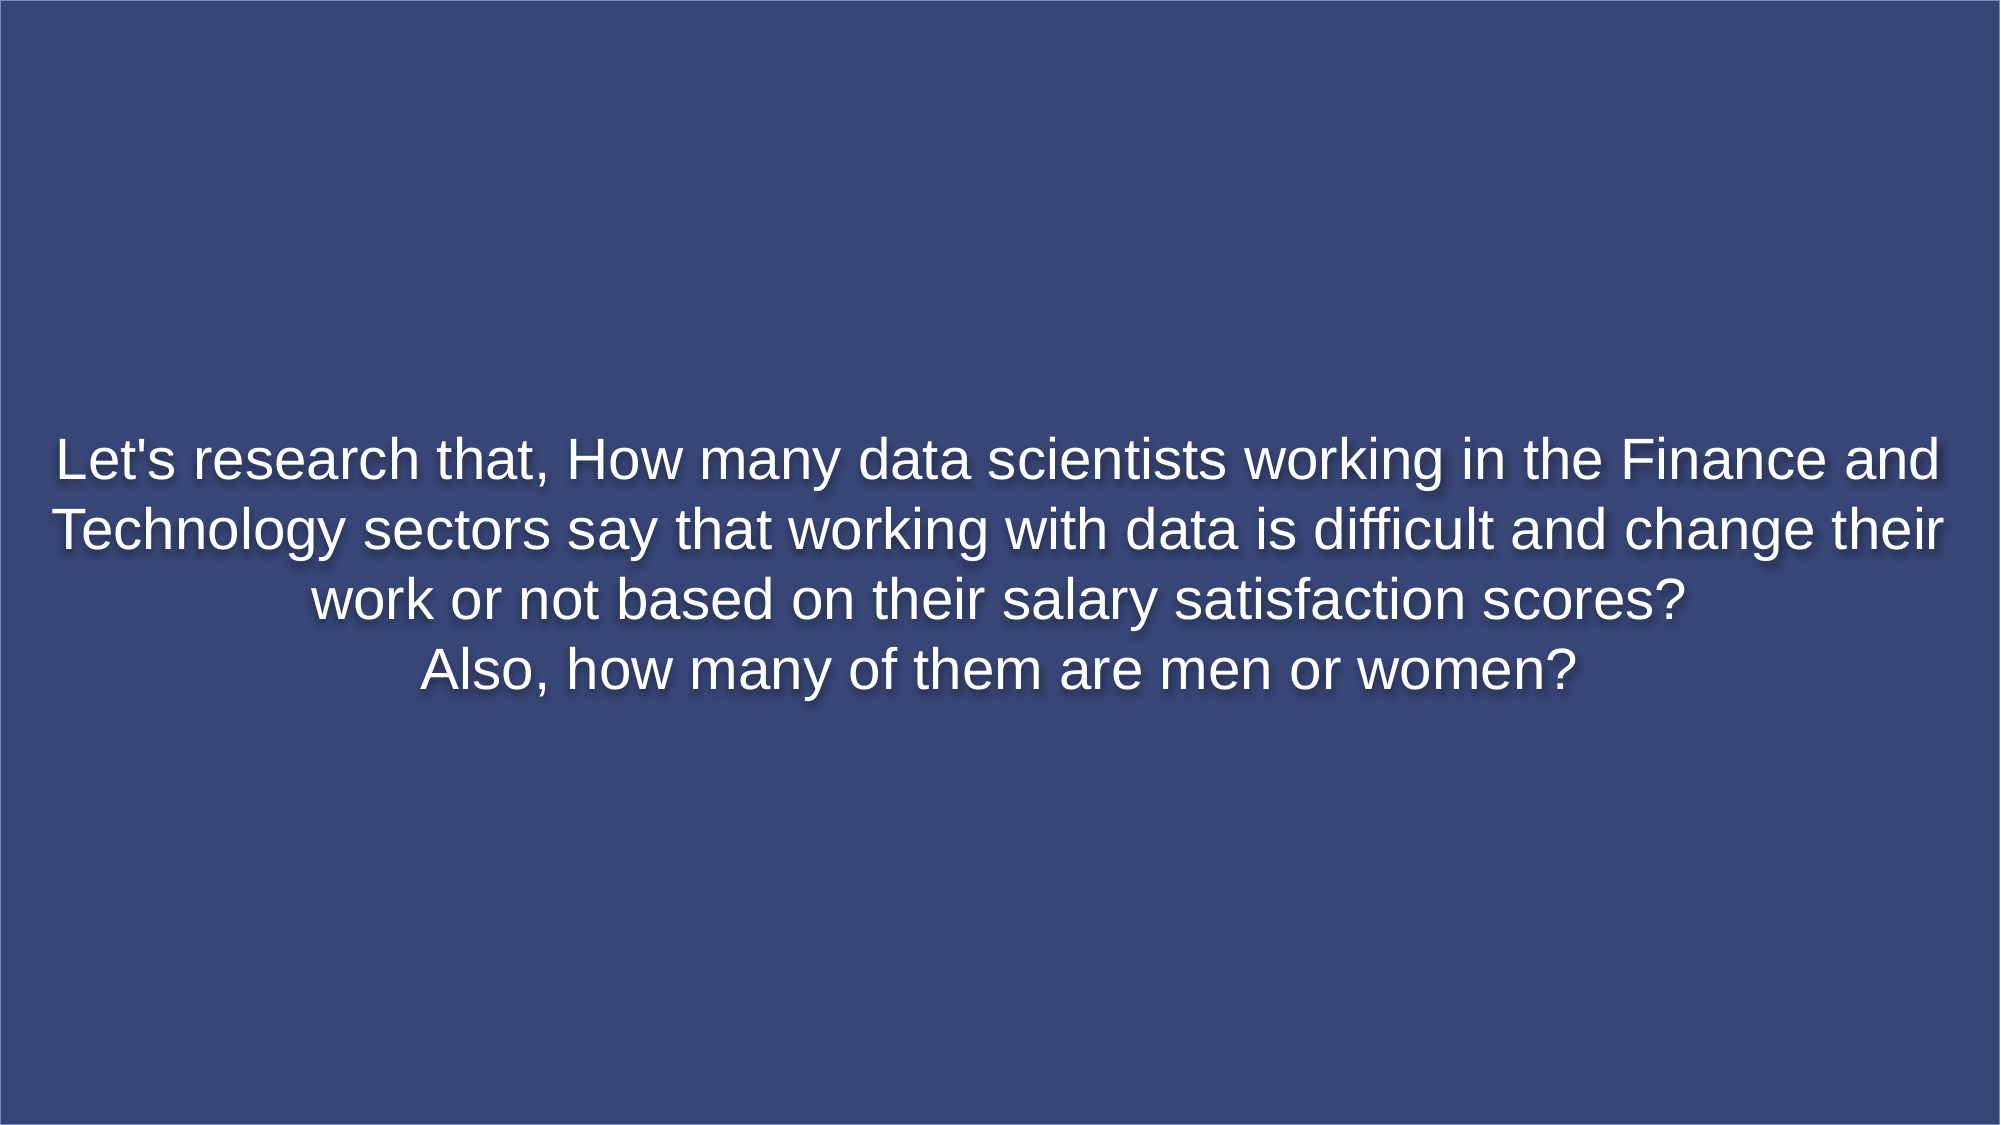

Let's research that, How many data scientists working in the Finance and Technology sectors say that working with data is difficult and change their work or not based on their salary satisfaction scores?
Also, how many of them are men or women?